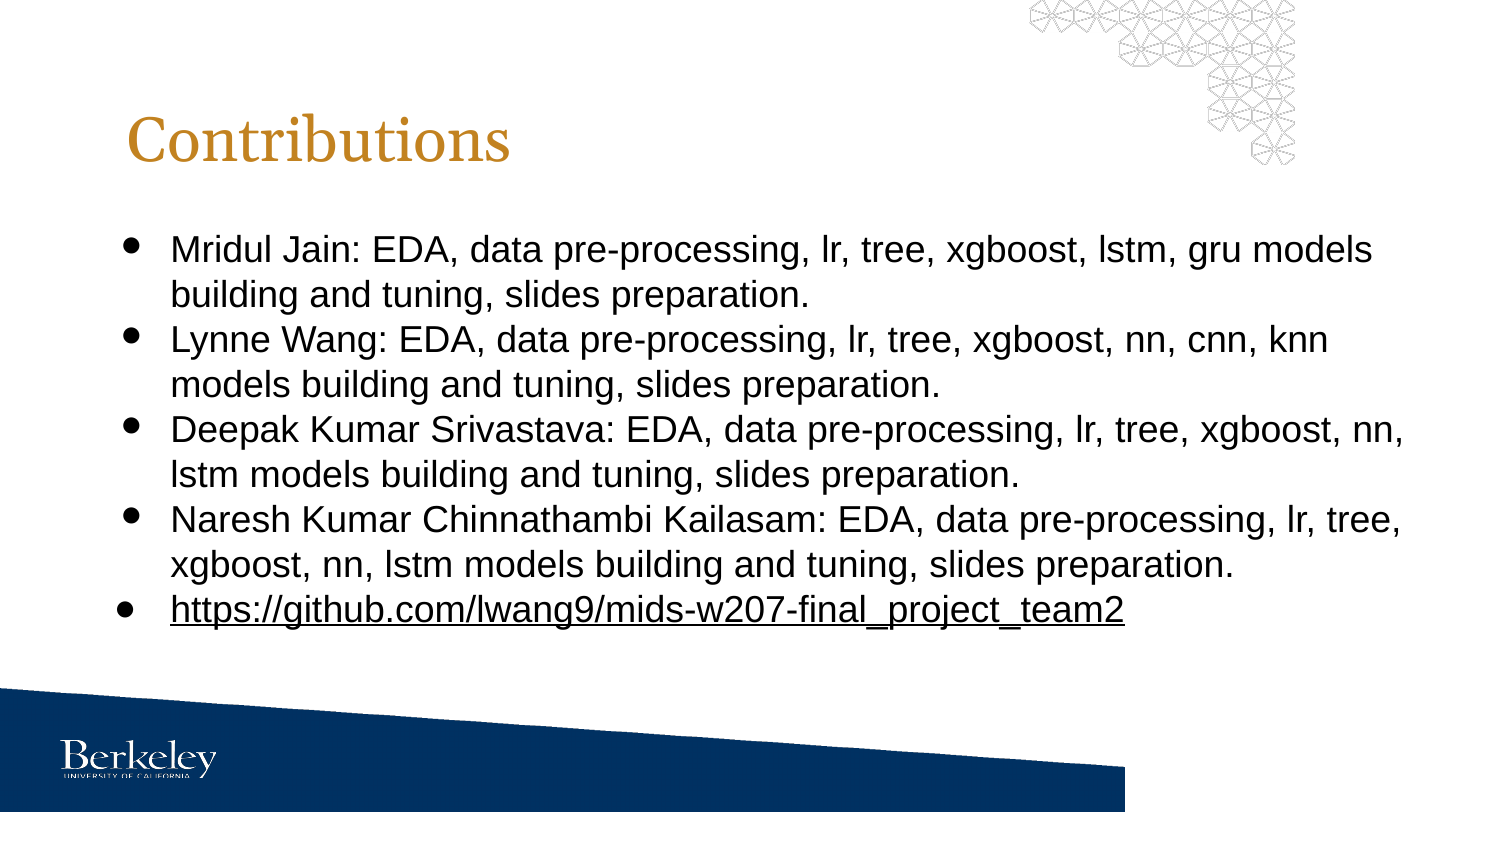

# Contributions
Mridul Jain: EDA, data pre-processing, lr, tree, xgboost, lstm, gru models building and tuning, slides preparation.
Lynne Wang: EDA, data pre-processing, lr, tree, xgboost, nn, cnn, knn models building and tuning, slides preparation.
Deepak Kumar Srivastava: EDA, data pre-processing, lr, tree, xgboost, nn, lstm models building and tuning, slides preparation.
Naresh Kumar Chinnathambi Kailasam: EDA, data pre-processing, lr, tree, xgboost, nn, lstm models building and tuning, slides preparation.
https://github.com/lwang9/mids-w207-final_project_team2